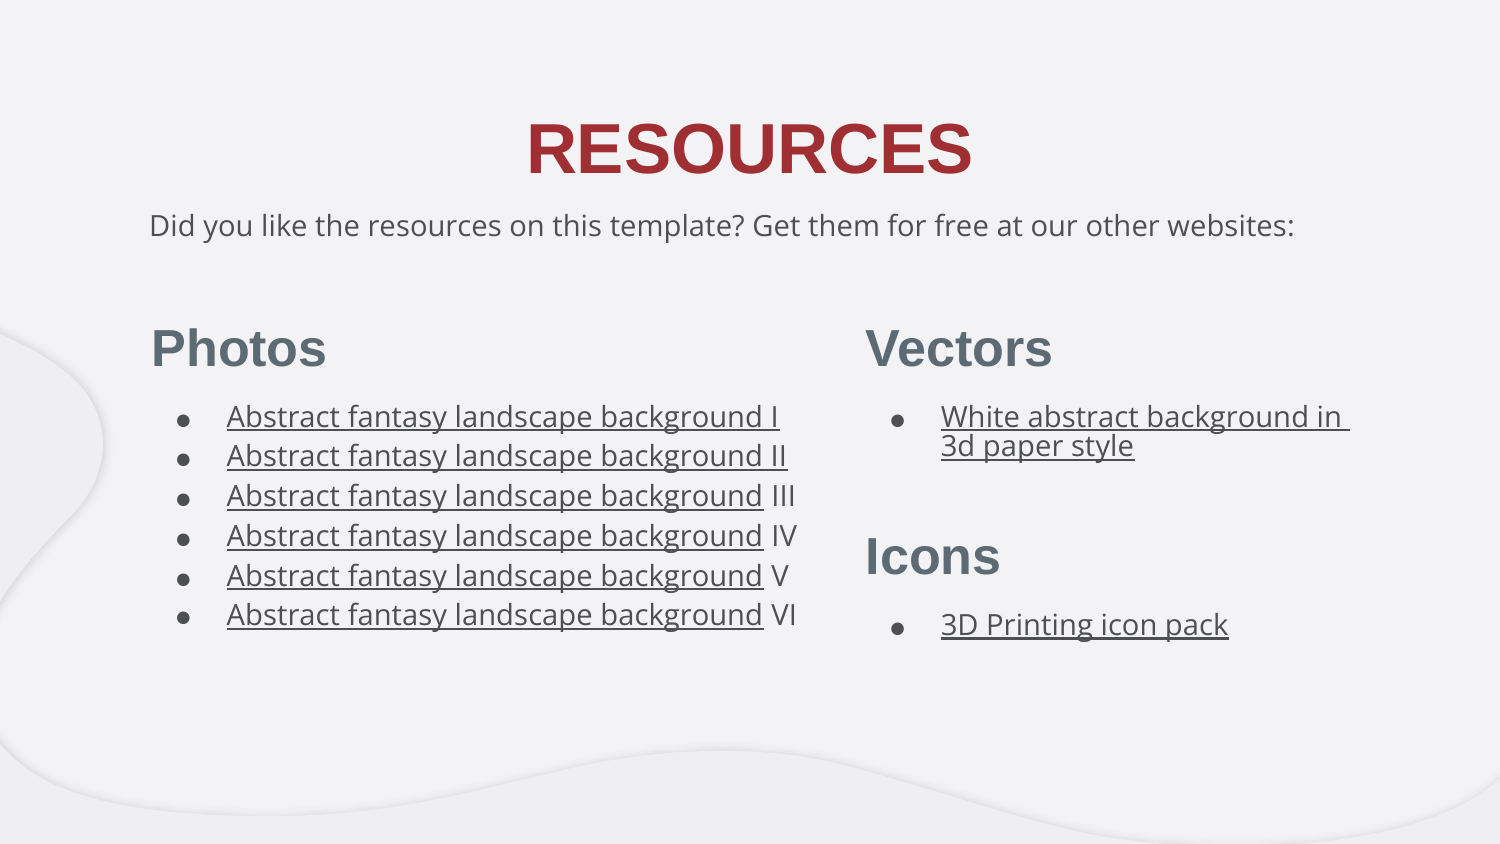

# RESOURCES
Did you like the resources on this template? Get them for free at our other websites:
Photos
Abstract fantasy landscape background I
Abstract fantasy landscape background II
Abstract fantasy landscape background III
Abstract fantasy landscape background IV
Abstract fantasy landscape background V
Abstract fantasy landscape background VI

Vectors
White abstract background in 3d paper style

Icons
3D Printing icon pack